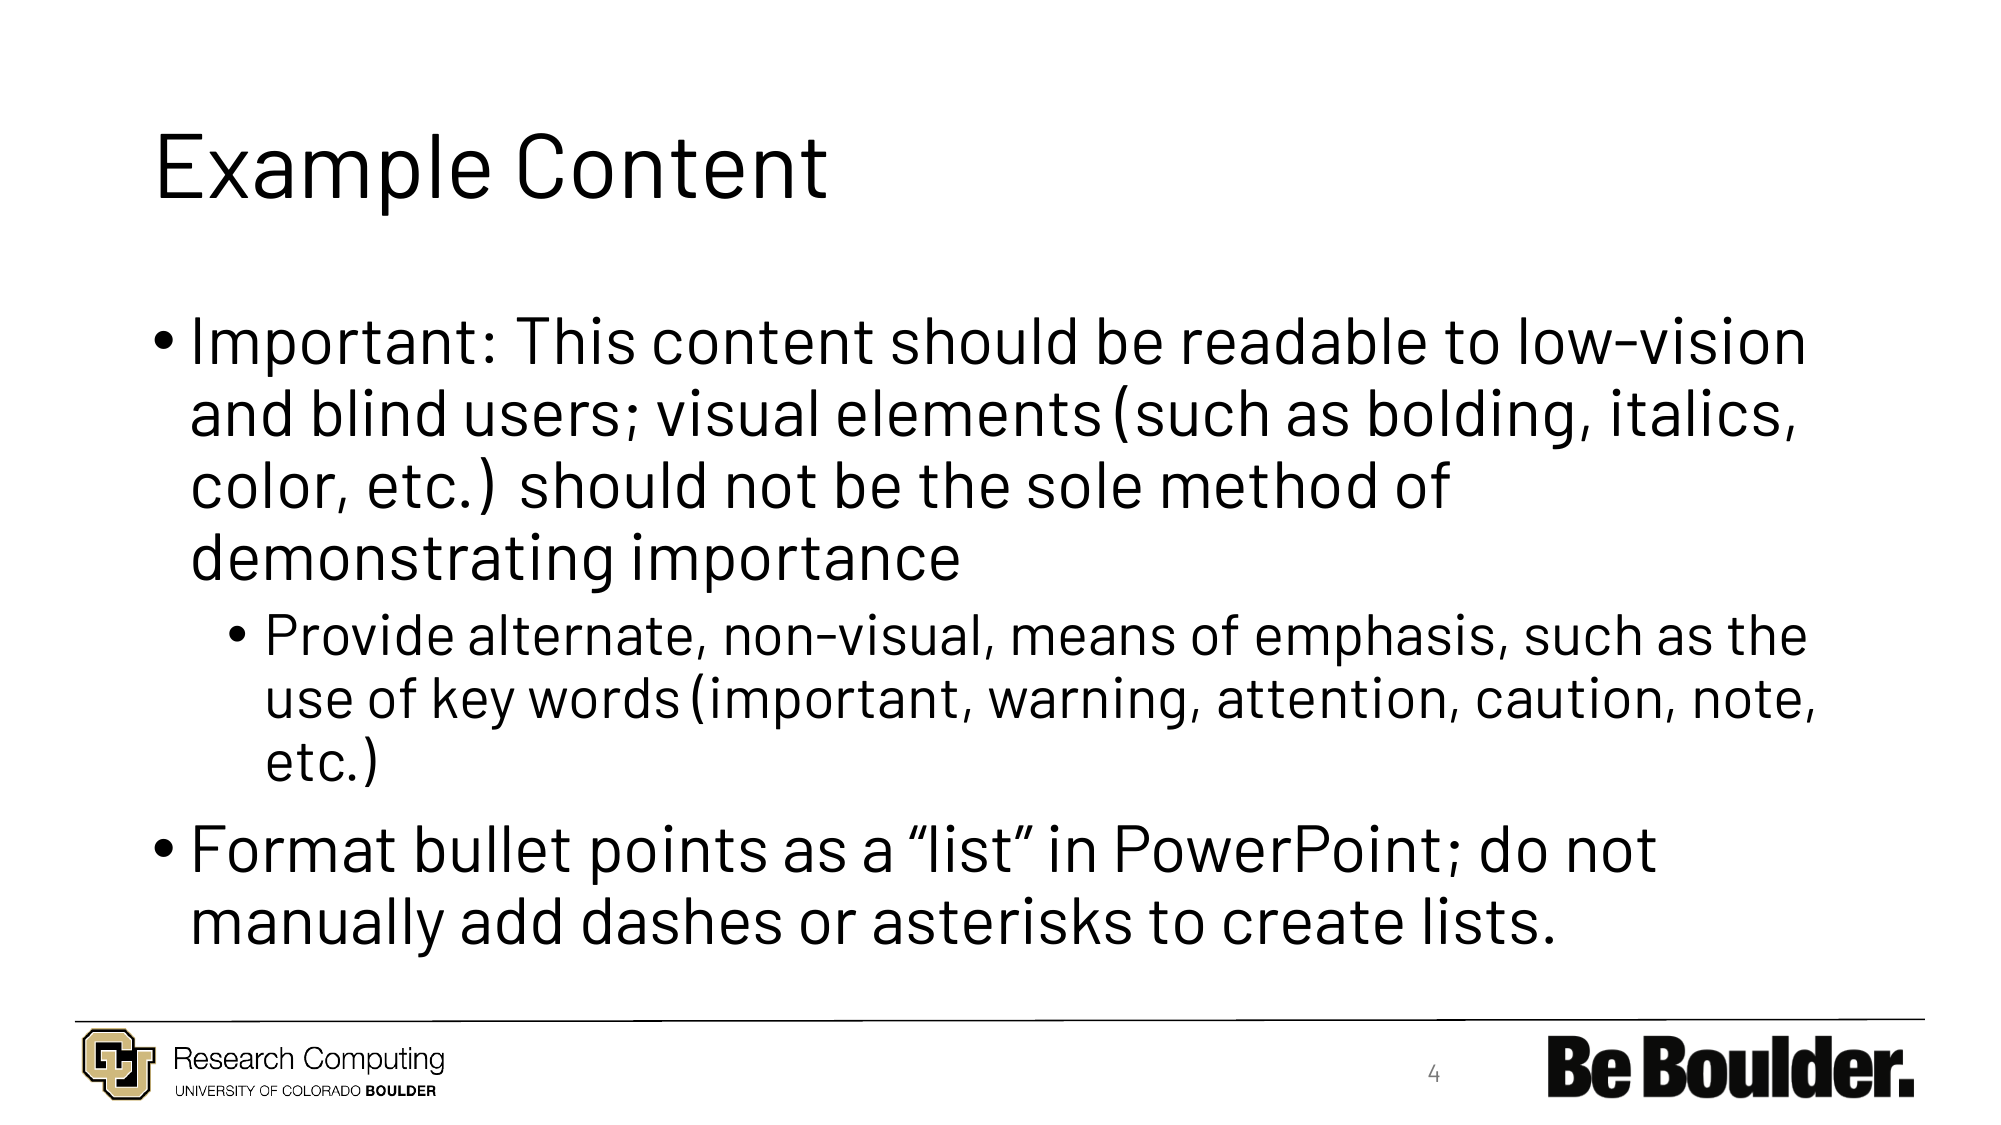

# Example Content
Important: This content should be readable to low-vision and blind users; visual elements (such as bolding, italics, color, etc.)  should not be the sole method of demonstrating importance
Provide alternate, non-visual, means of emphasis, such as the use of key words (important, warning, attention, caution, note, etc.)
Format bullet points as a “list” in PowerPoint; do not manually add dashes or asterisks to create lists.

4